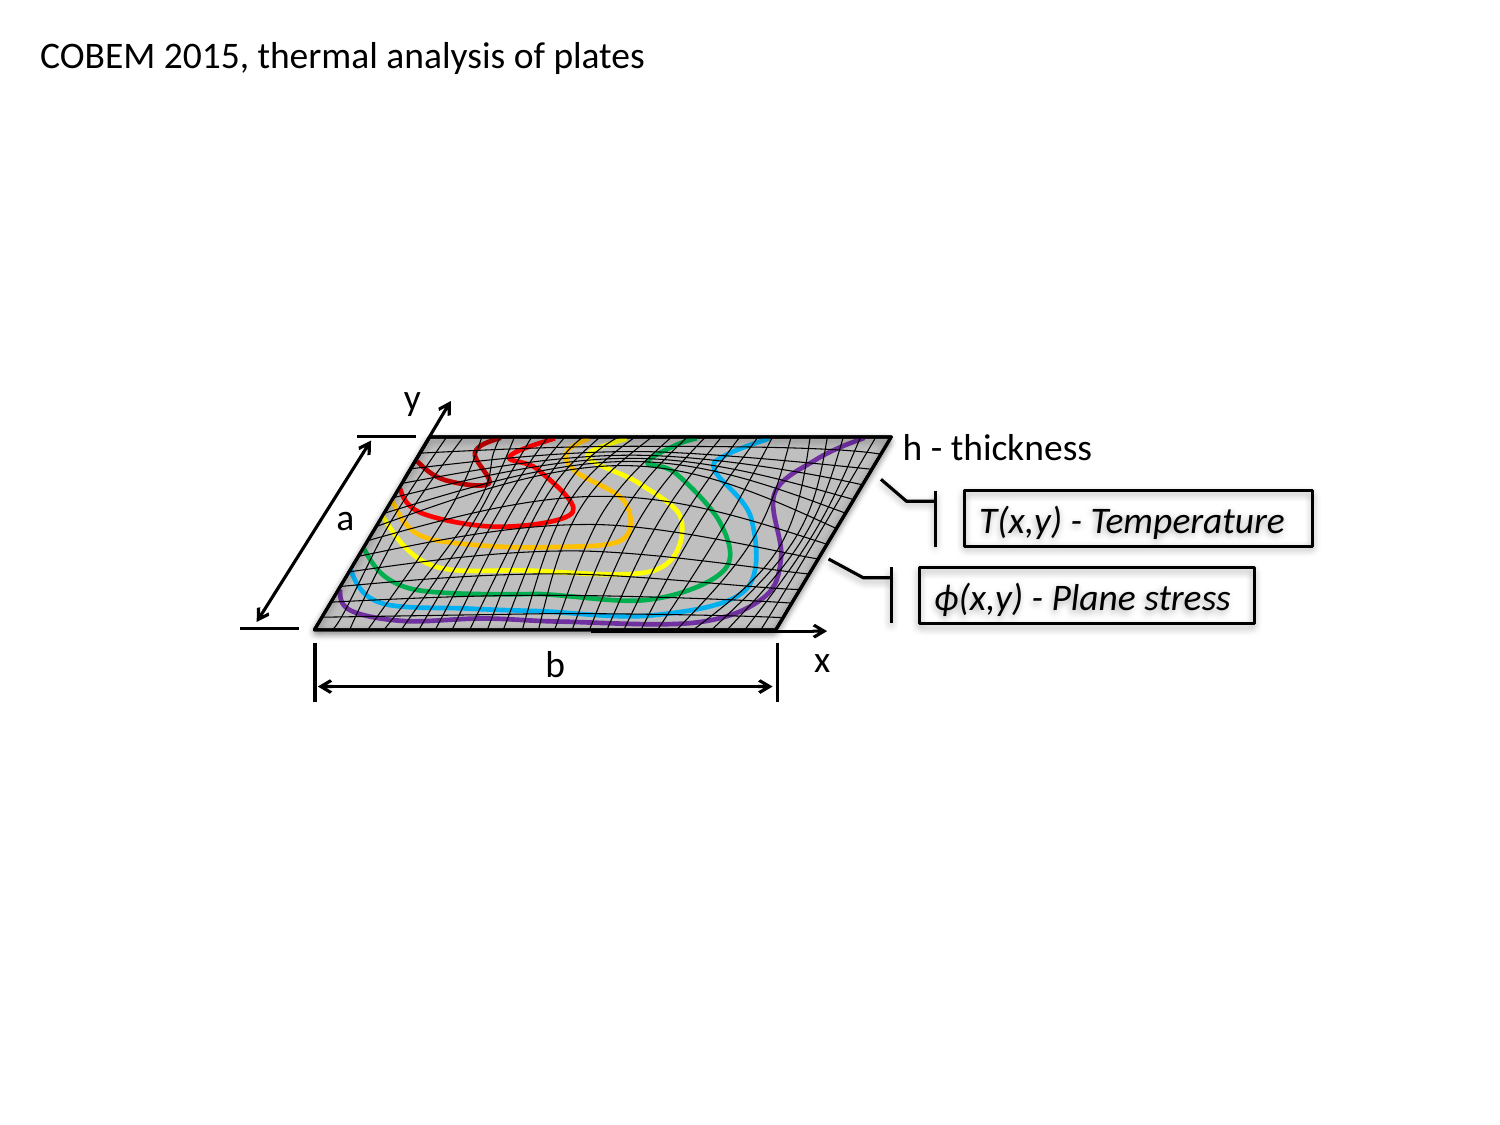

COBEM 2015, thermal analysis of plates
y
h - thickness

a
T(x,y) - Temperature
ϕ(x,y) - Plane stress
x
b